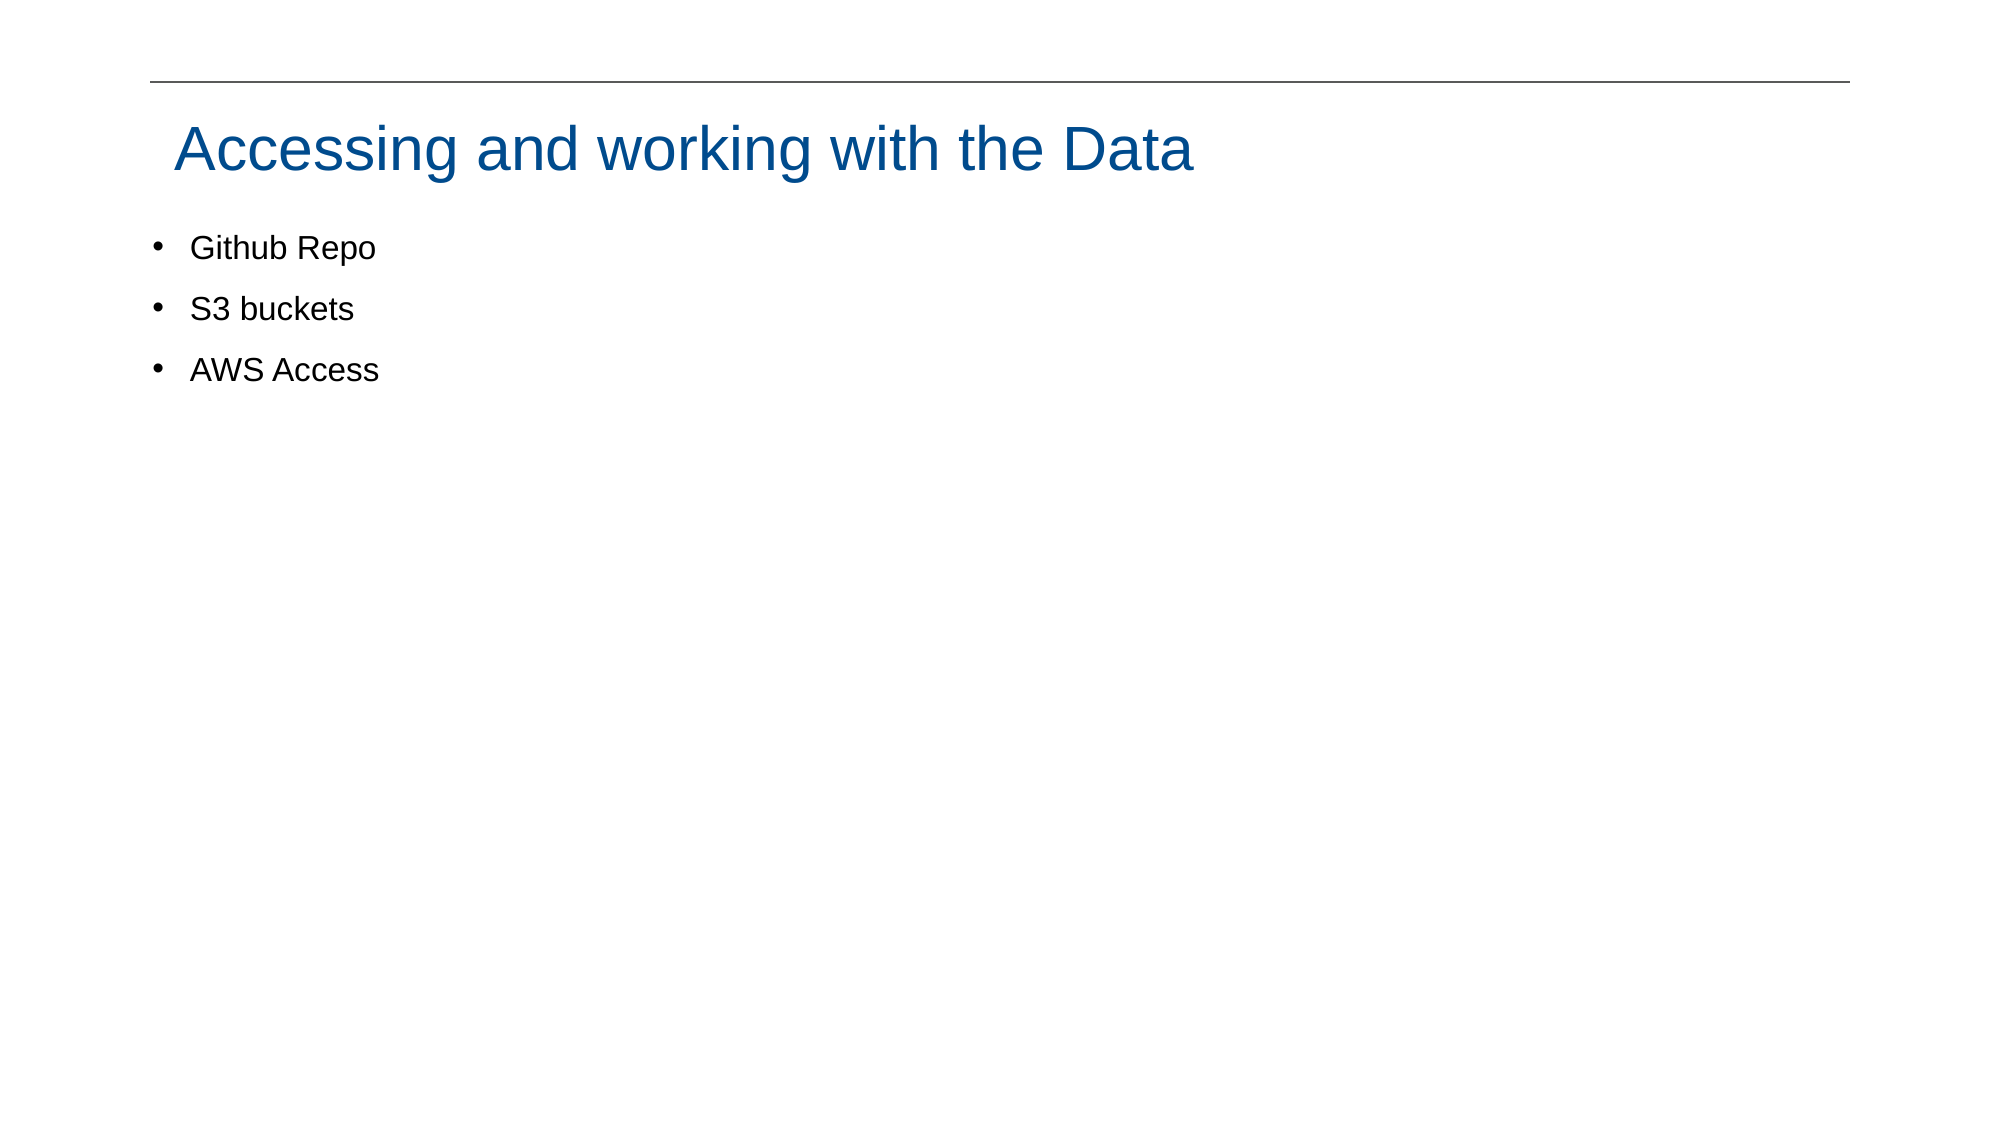

# Accessing and working with the Data
Github Repo
S3 buckets
AWS Access